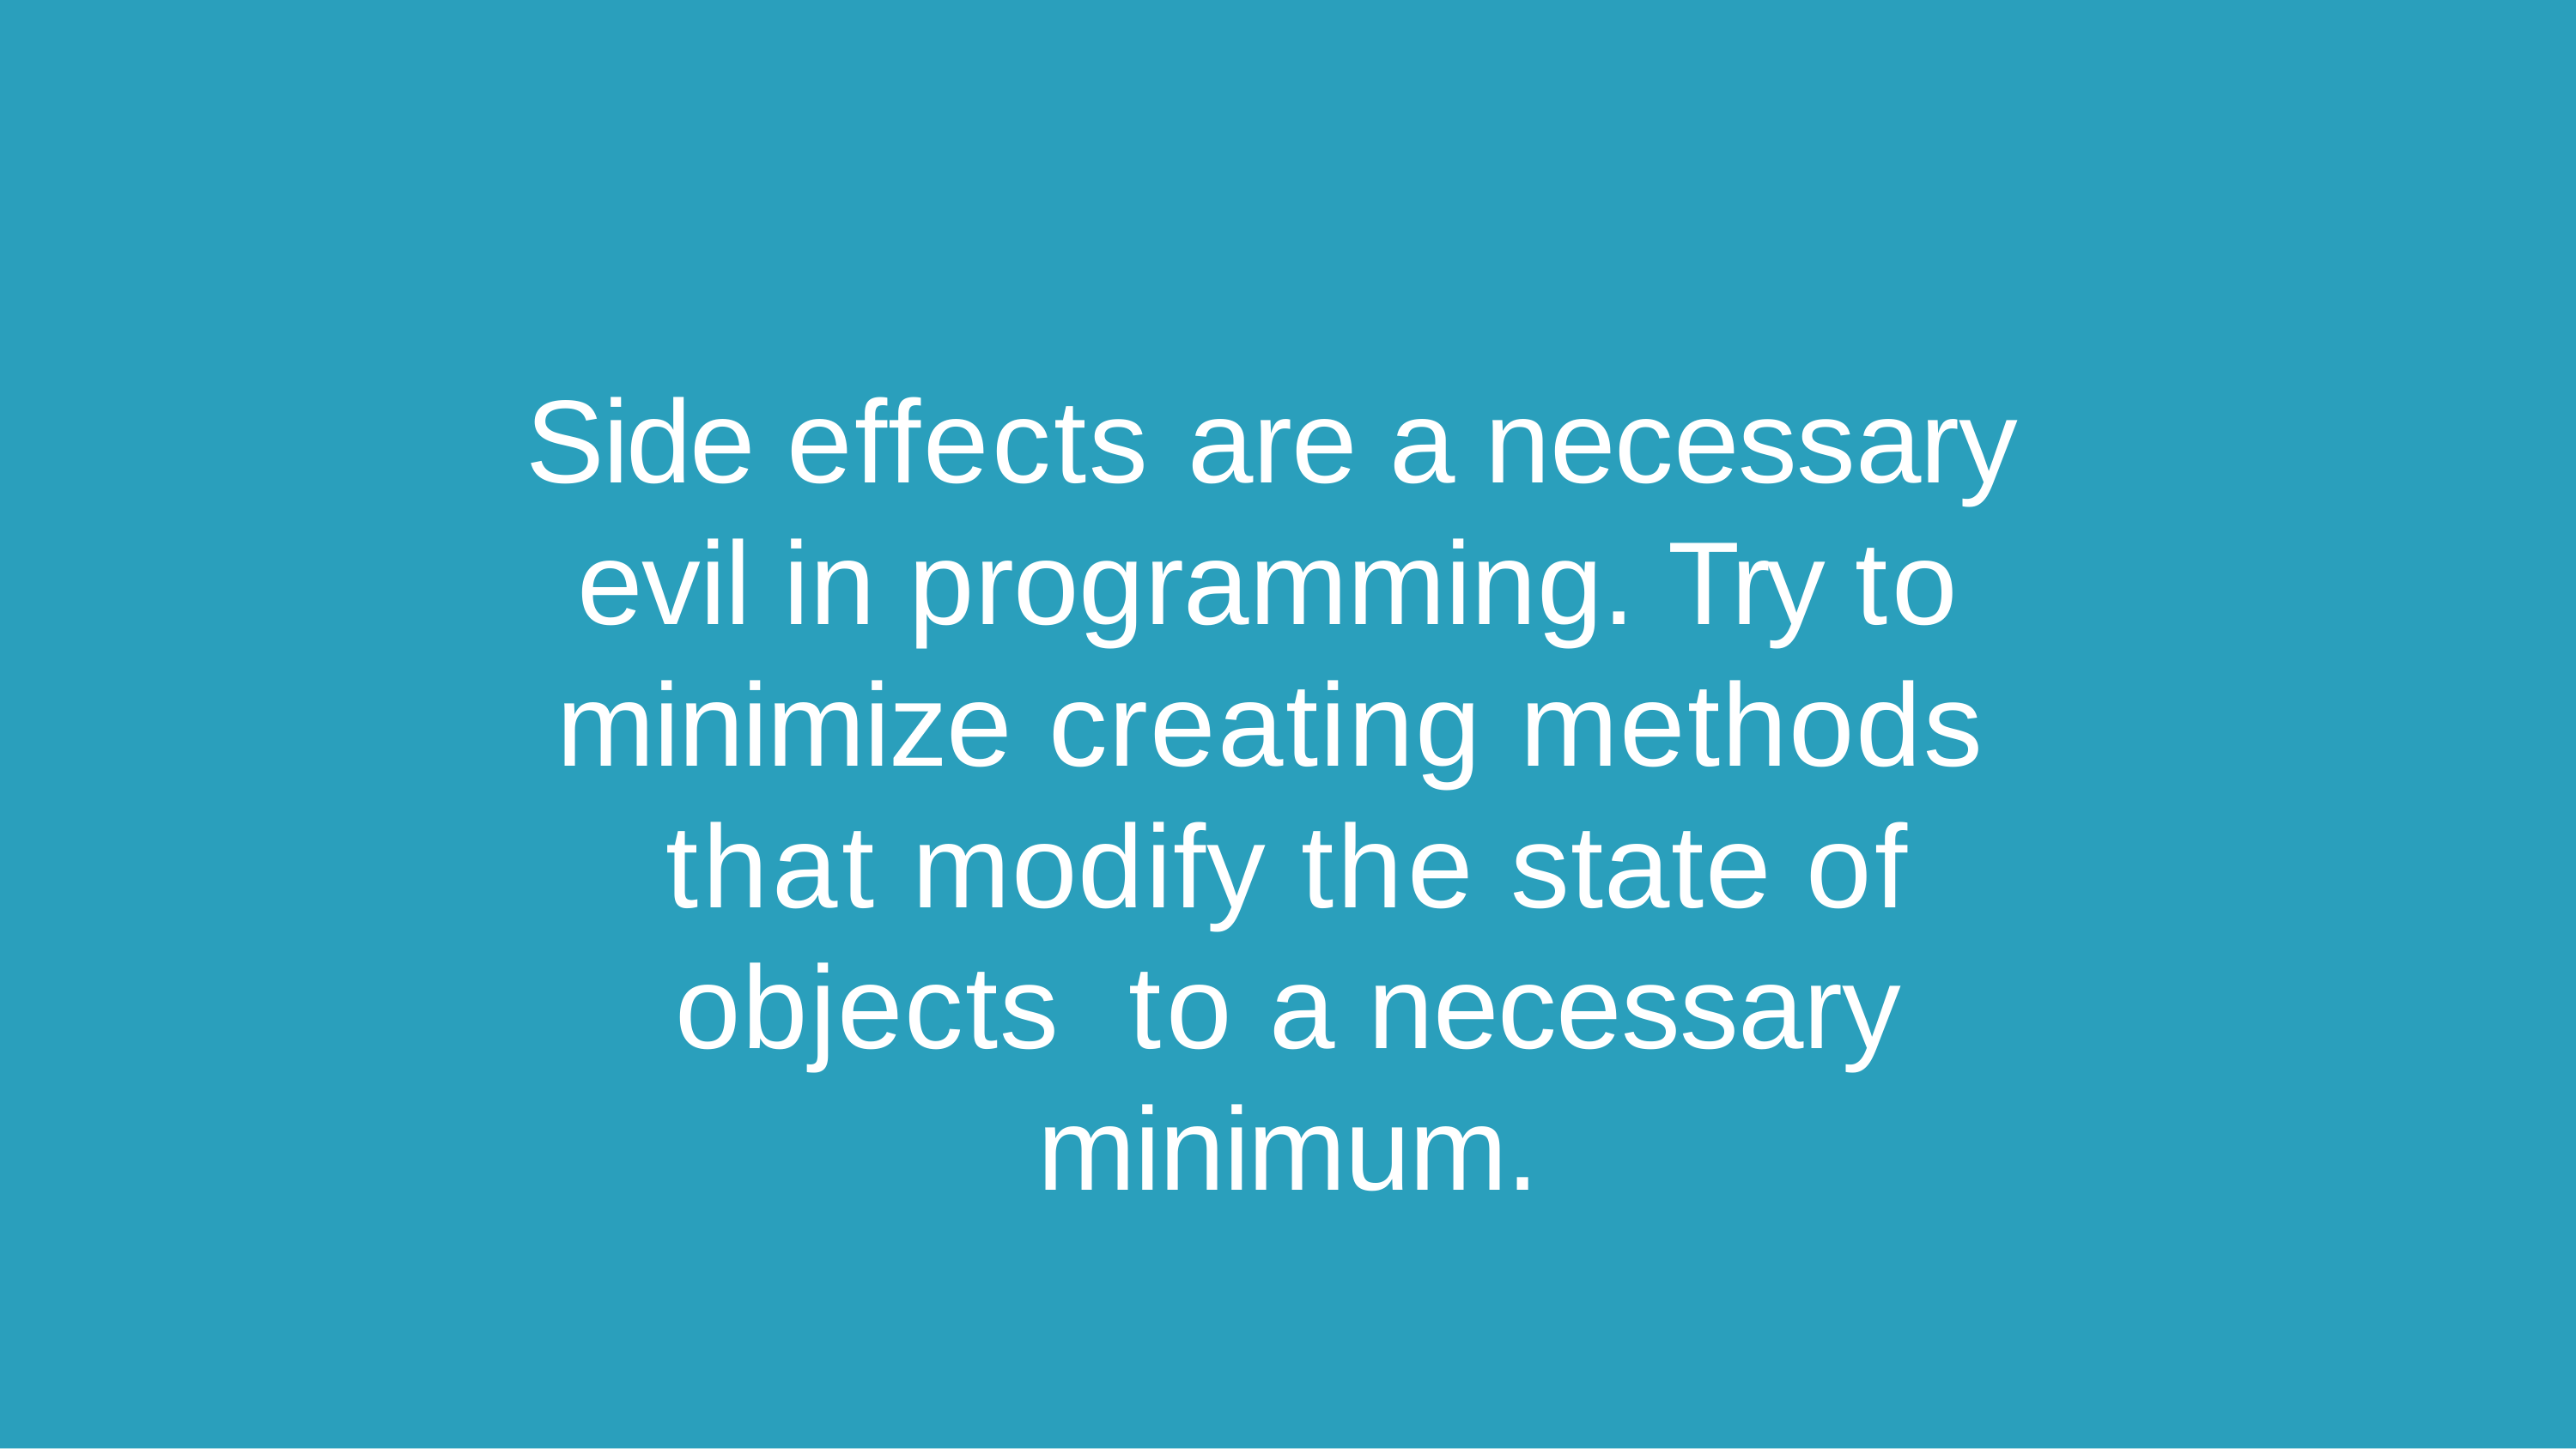

Side effects are a necessary  evil in programming. Try to  minimize creating methods  that modify the state of objects  to a necessary minimum.
21